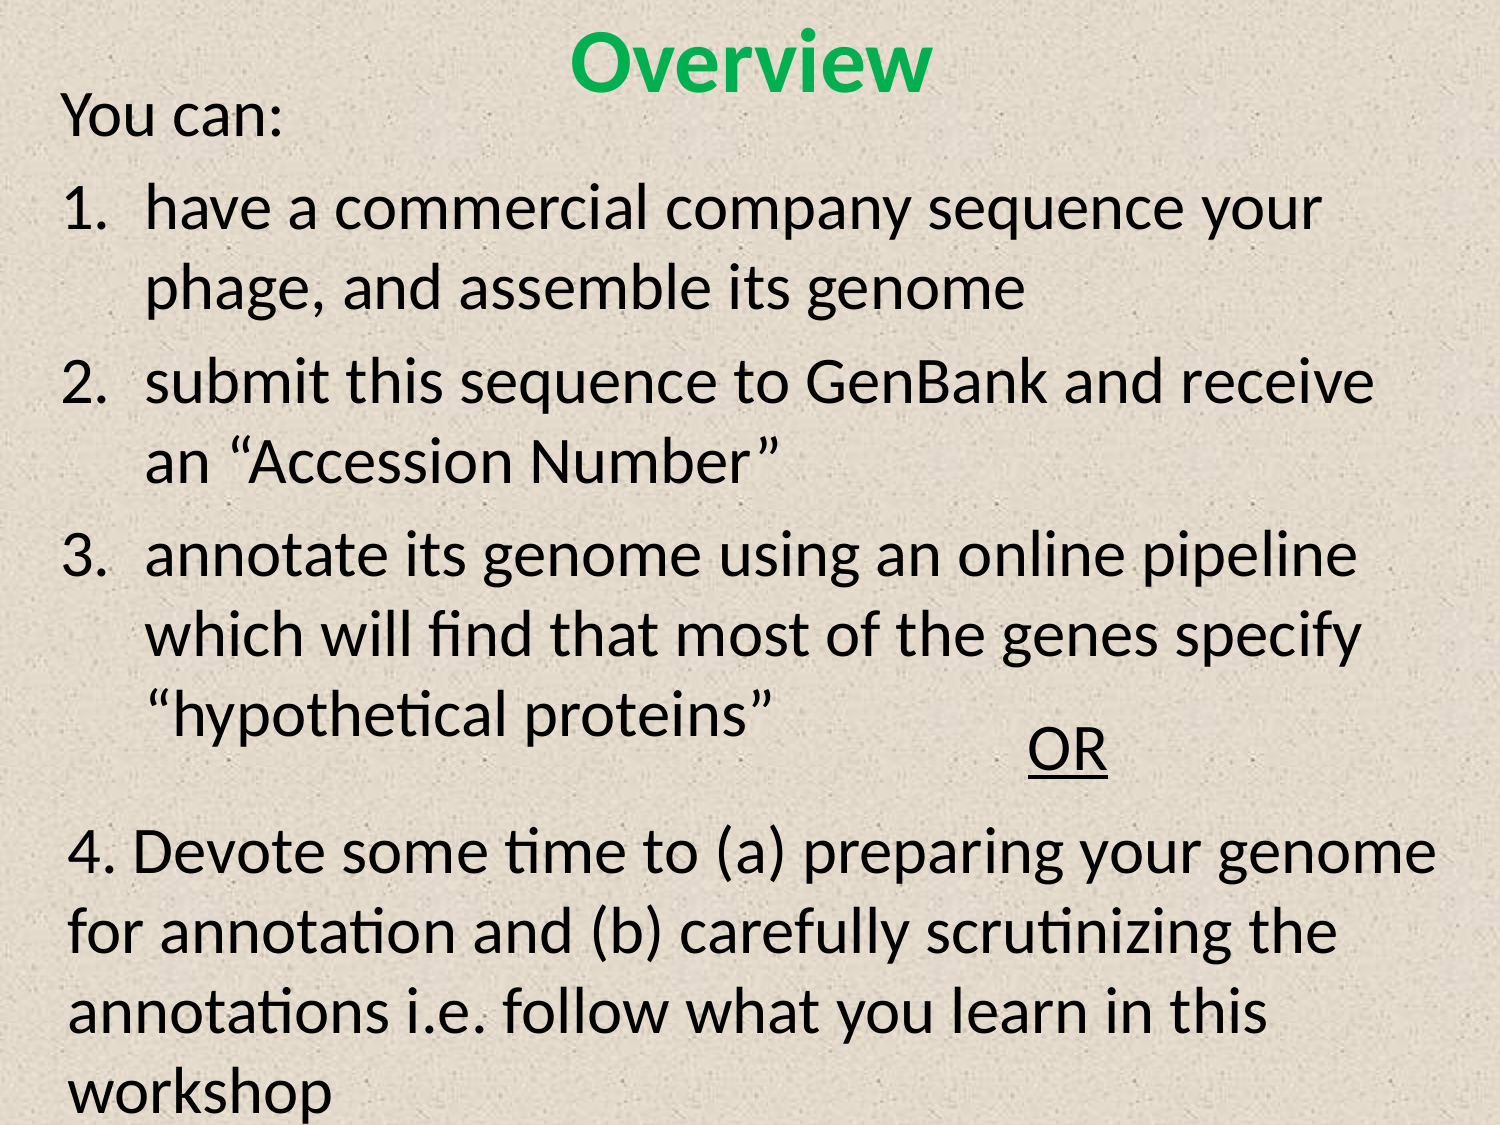

# Overview
You can:
have a commercial company sequence your phage, and assemble its genome
submit this sequence to GenBank and receive an “Accession Number”
annotate its genome using an online pipeline which will find that most of the genes specify “hypothetical proteins”
OR
4. Devote some time to (a) preparing your genome
for annotation and (b) carefully scrutinizing the
annotations i.e. follow what you learn in this
workshop